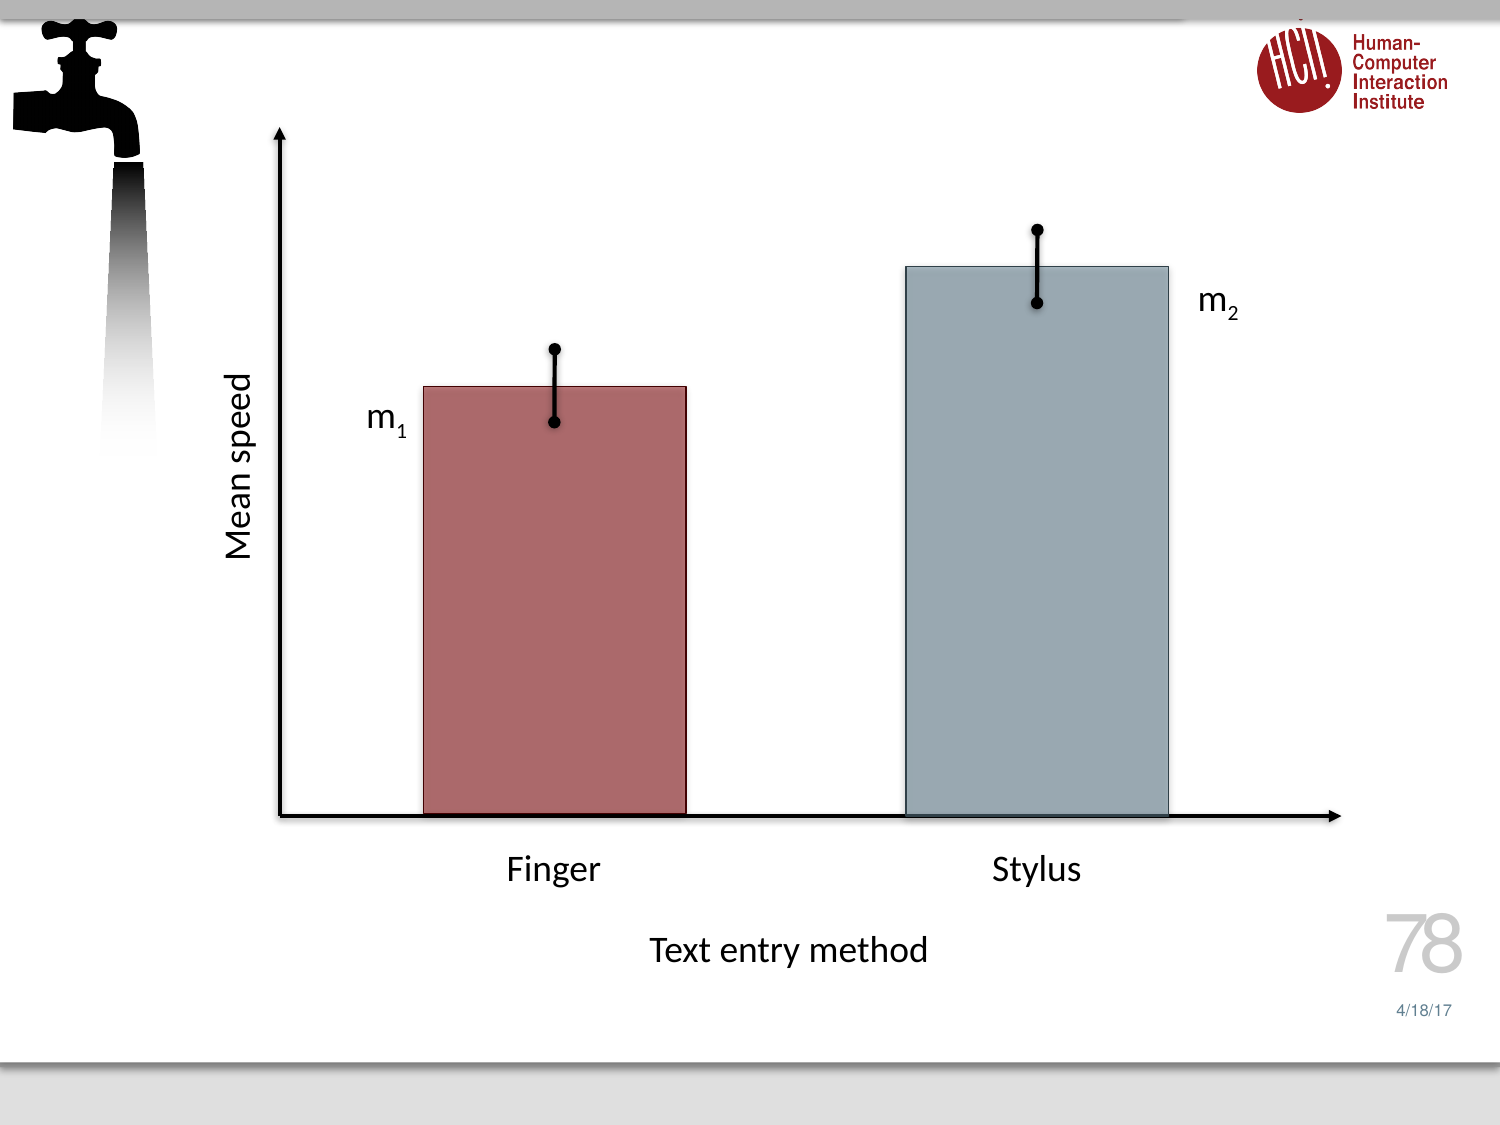

m2
m1

Mean speed
Stylus
Finger
Text entry method
78
4/18/17